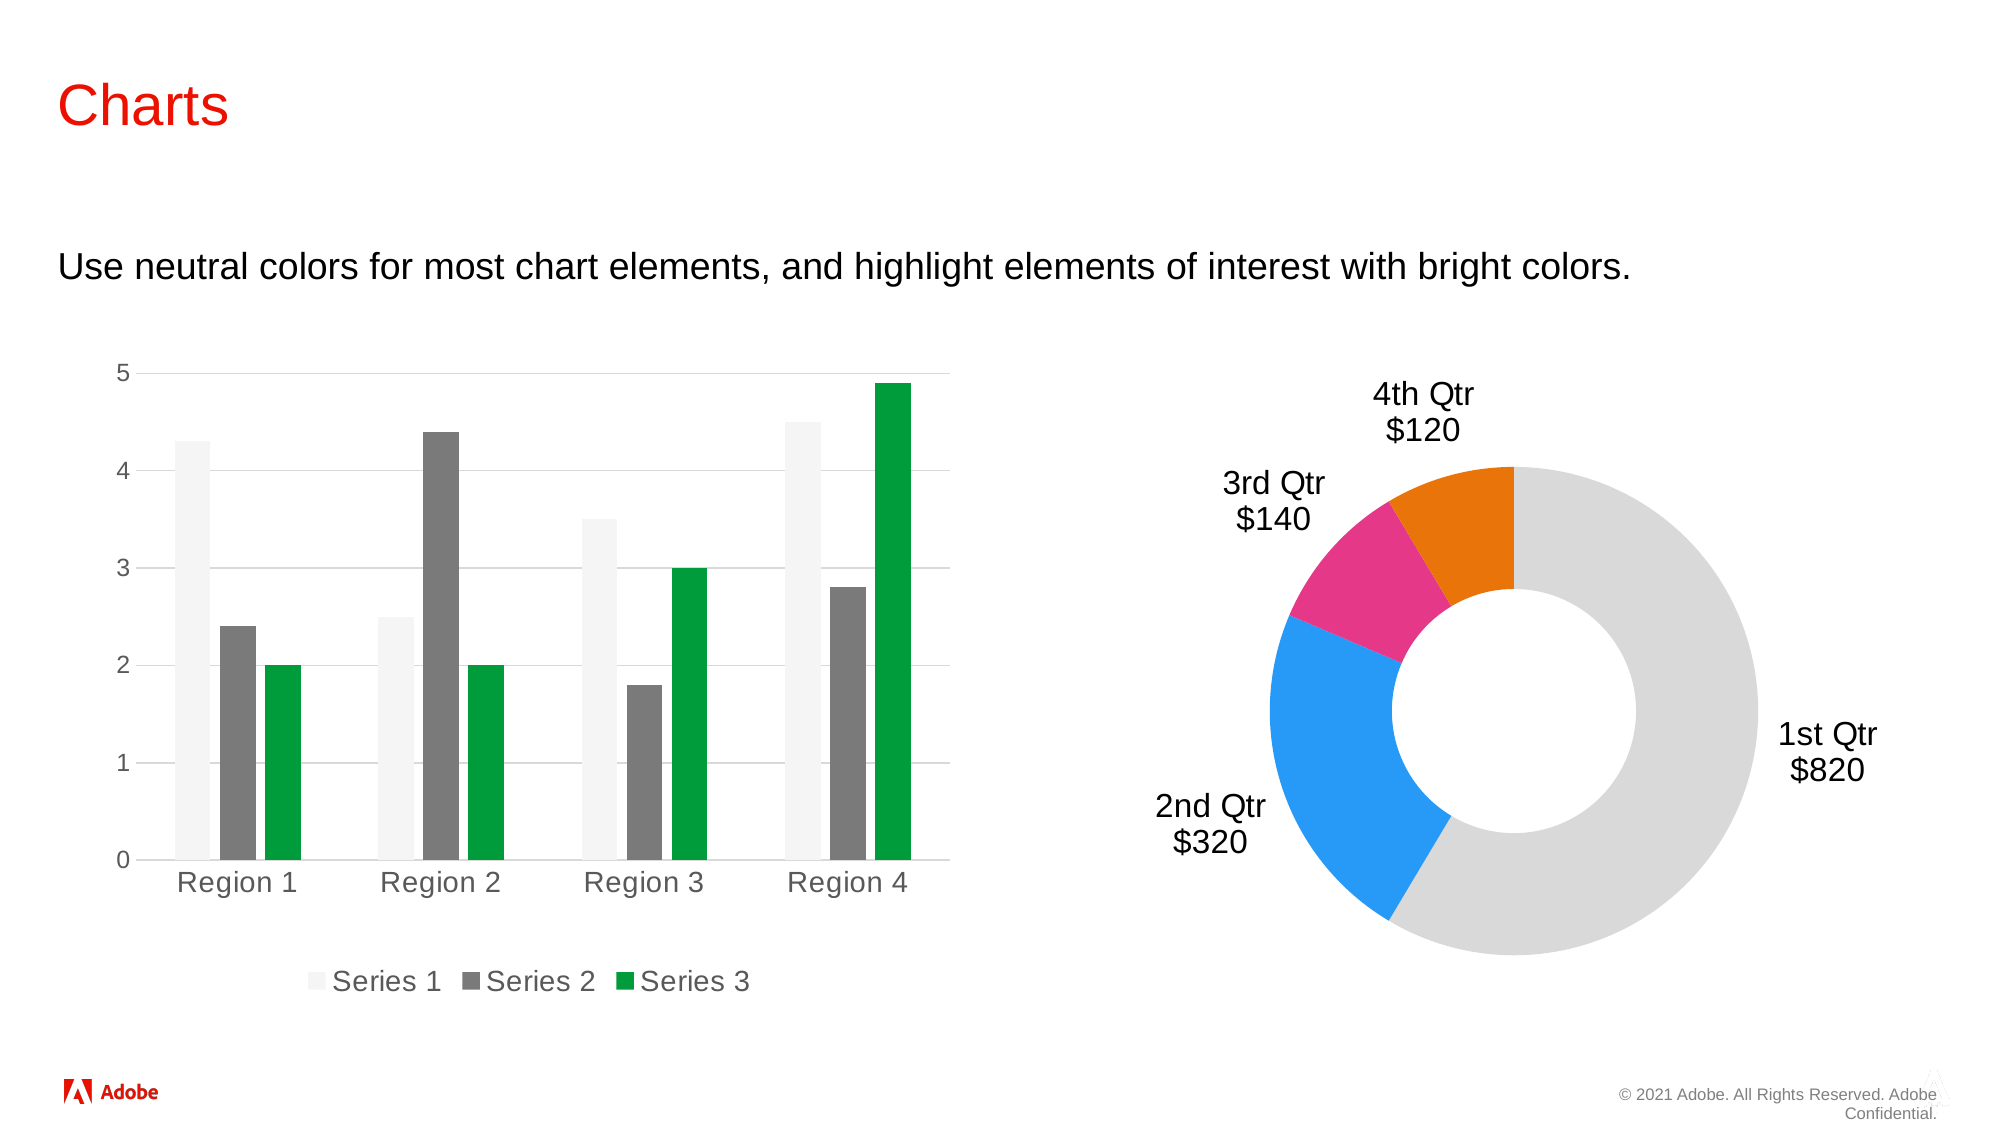

# Charts
Use neutral colors for most chart elements, and highlight elements of interest with bright colors.

### Chart

| Category | Series 1 | Series 2 | Series 3 |
|---|---|---|---|
| Region 1 | 4.3 | 2.4 | 2.0 |
| Region 2 | 2.5 | 4.4 | 2.0 |
| Region 3 | 3.5 | 1.8 | 3.0 |
| Region 4 | 4.5 | 2.8 | 4.9 |

### Chart

| Category | Sales |
|---|---|
| 1st Qtr | 820.0 |
| 2nd Qtr | 320.0 |
| 3rd Qtr | 140.0 |
| 4th Qtr | 120.0 |